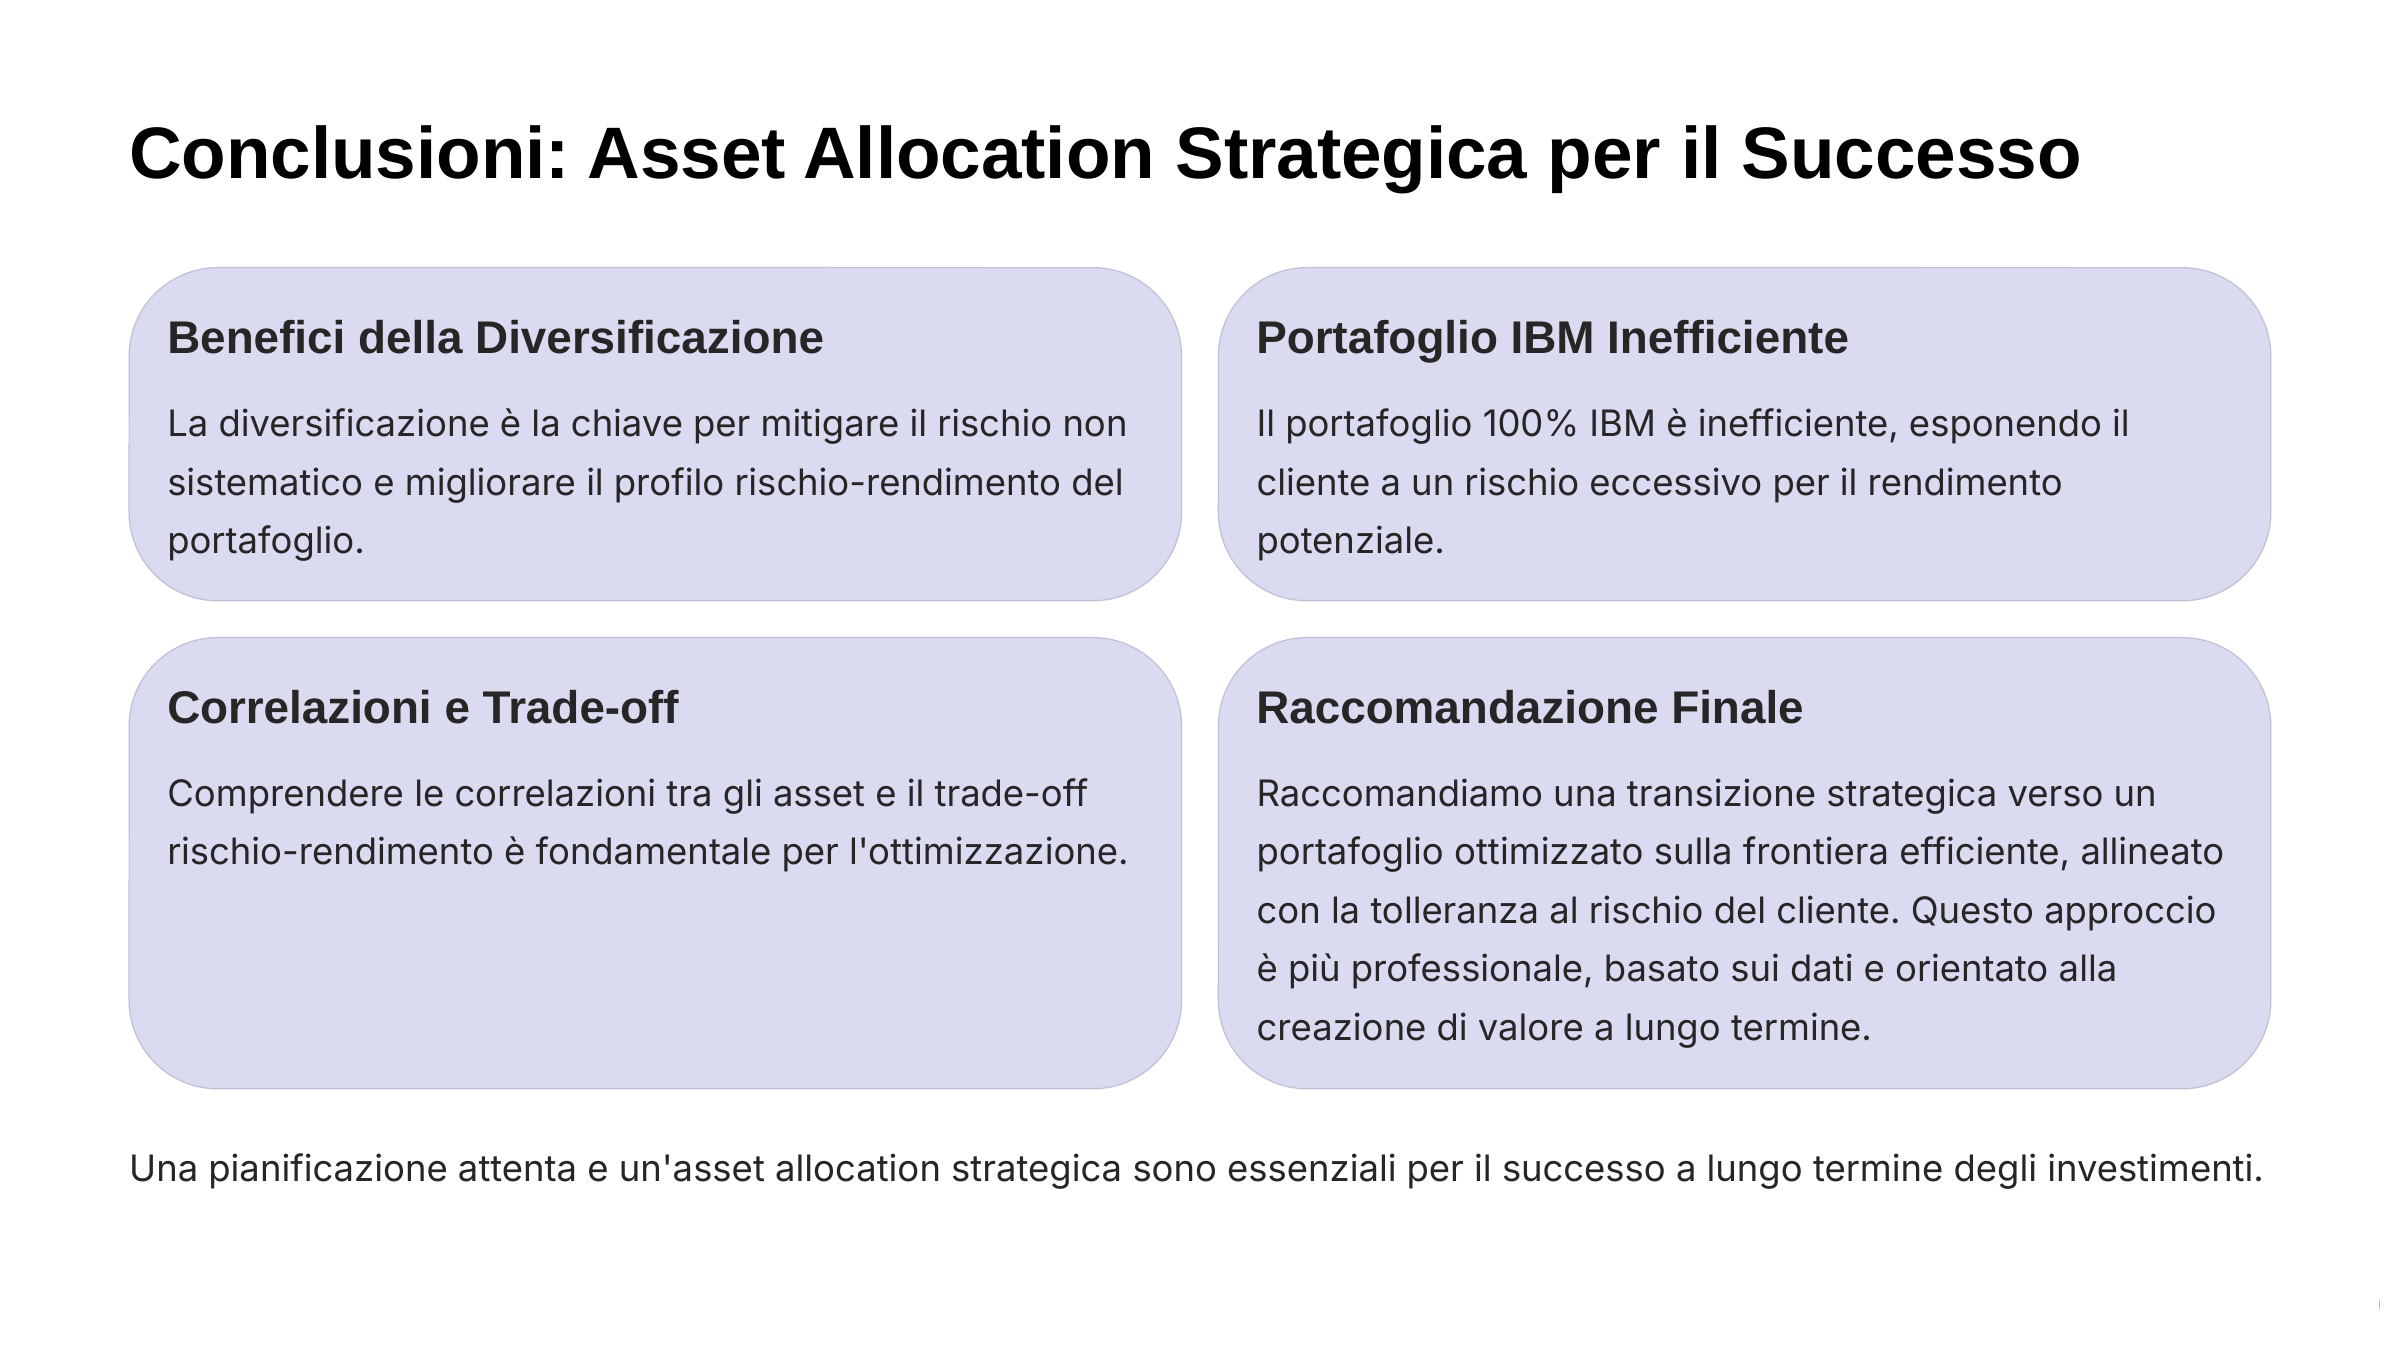

Conclusioni: Asset Allocation Strategica per il Successo

Benefici della Diversificazione
Portafoglio IBM Inefficiente
La diversificazione è la chiave per mitigare il rischio non sistematico e migliorare il profilo rischio-rendimento del portafoglio.
Il portafoglio 100% IBM è inefficiente, esponendo il cliente a un rischio eccessivo per il rendimento potenziale.

Correlazioni e Trade-off
Raccomandazione Finale
Comprendere le correlazioni tra gli asset e il trade-off rischio-rendimento è fondamentale per l'ottimizzazione.
Raccomandiamo una transizione strategica verso un portafoglio ottimizzato sulla frontiera efficiente, allineato con la tolleranza al rischio del cliente. Questo approccio è più professionale, basato sui dati e orientato alla creazione di valore a lungo termine.
Una pianificazione attenta e un'asset allocation strategica sono essenziali per il successo a lungo termine degli investimenti.